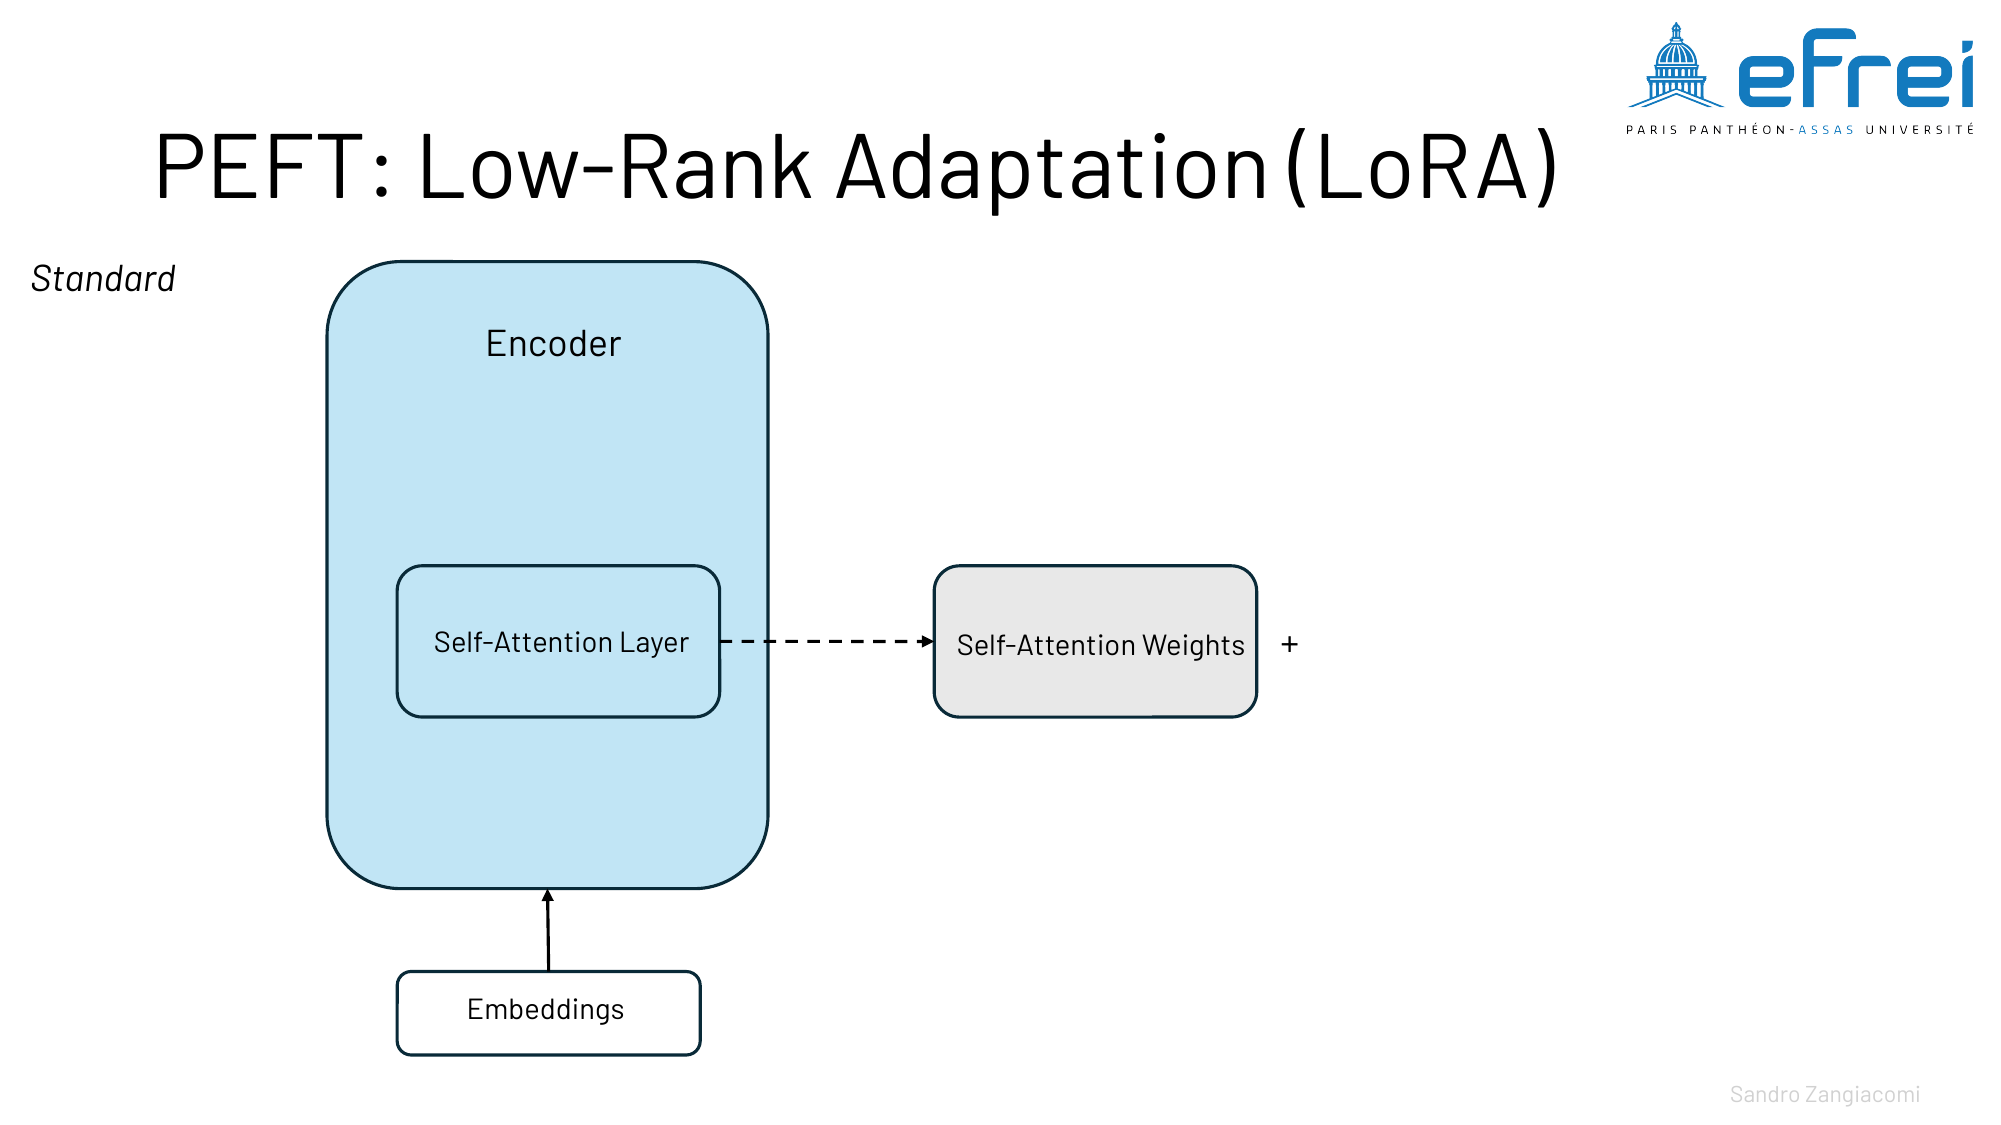

# PEFT: Low-Rank Adaptation (LoRA)
Standard

Encoder

Self-Attention Weights
+
Self-Attention Layer

Embeddings